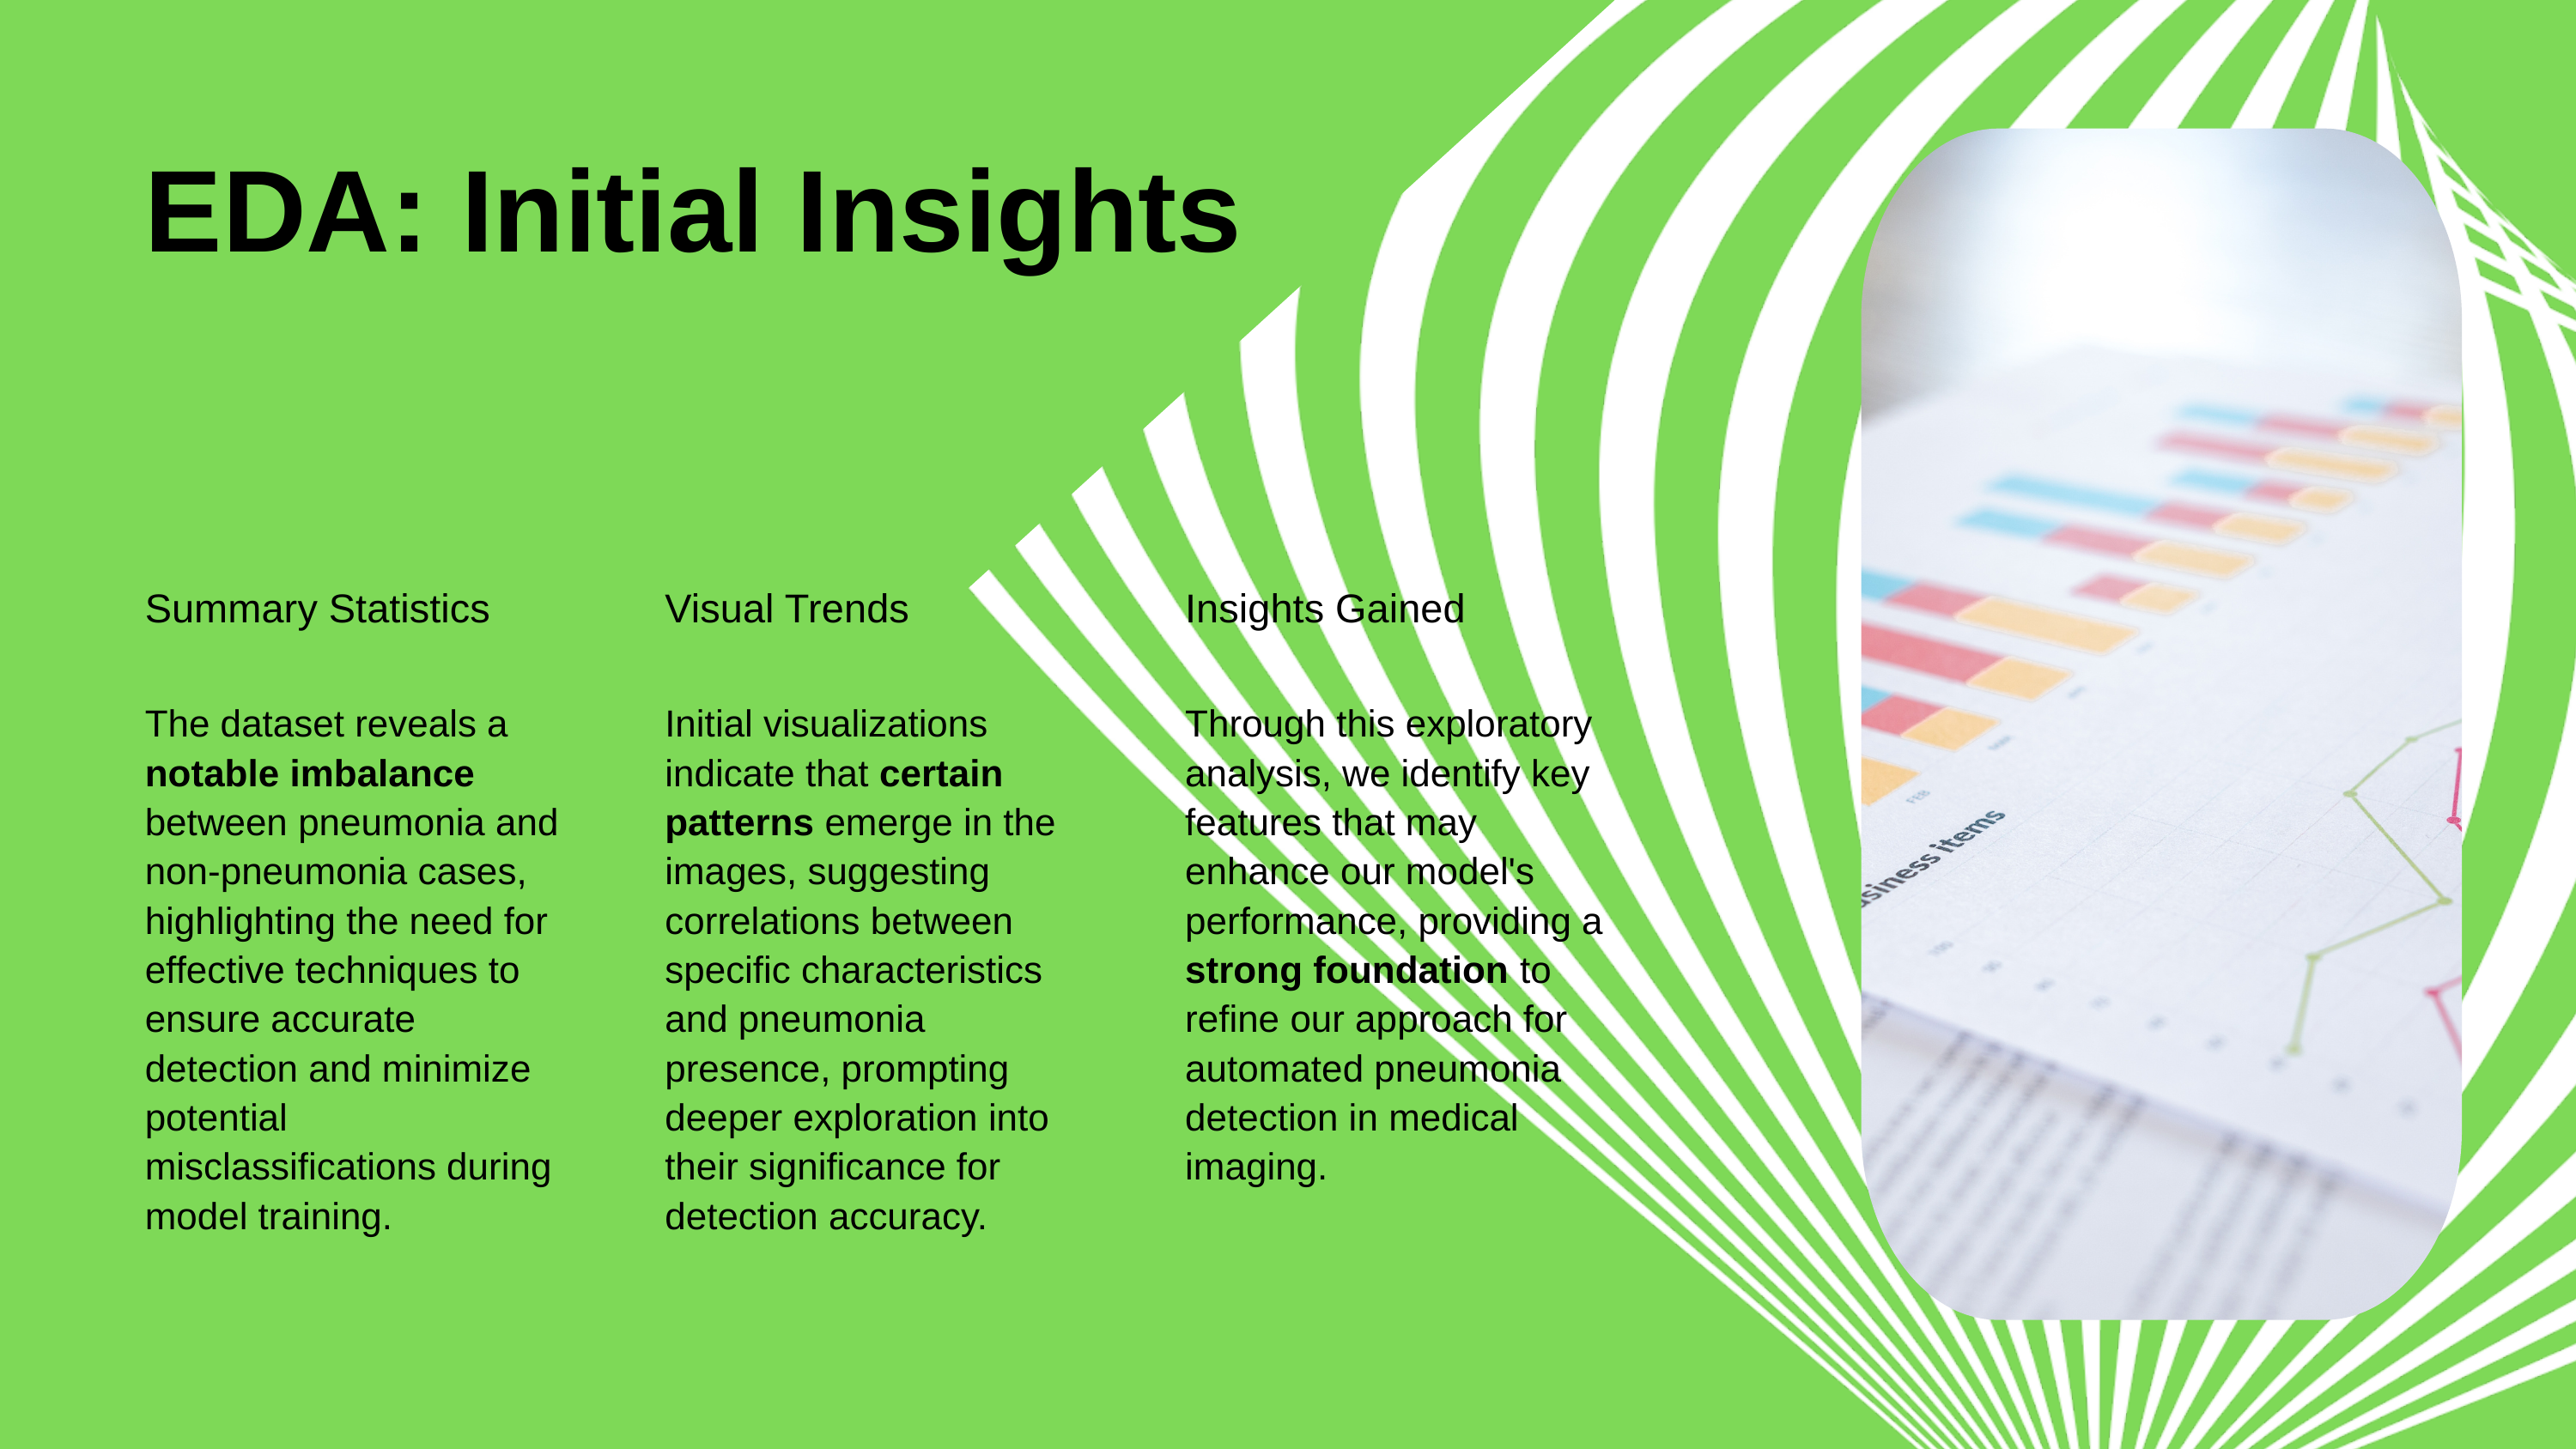

EDA: Initial Insights
Summary Statistics
The dataset reveals a notable imbalance between pneumonia and non-pneumonia cases, highlighting the need for effective techniques to ensure accurate detection and minimize potential misclassifications during model training.
Visual Trends
Initial visualizations indicate that certain patterns emerge in the images, suggesting correlations between specific characteristics and pneumonia presence, prompting deeper exploration into their significance for detection accuracy.
Insights Gained
Through this exploratory analysis, we identify key features that may enhance our model's performance, providing a strong foundation to refine our approach for automated pneumonia detection in medical imaging.